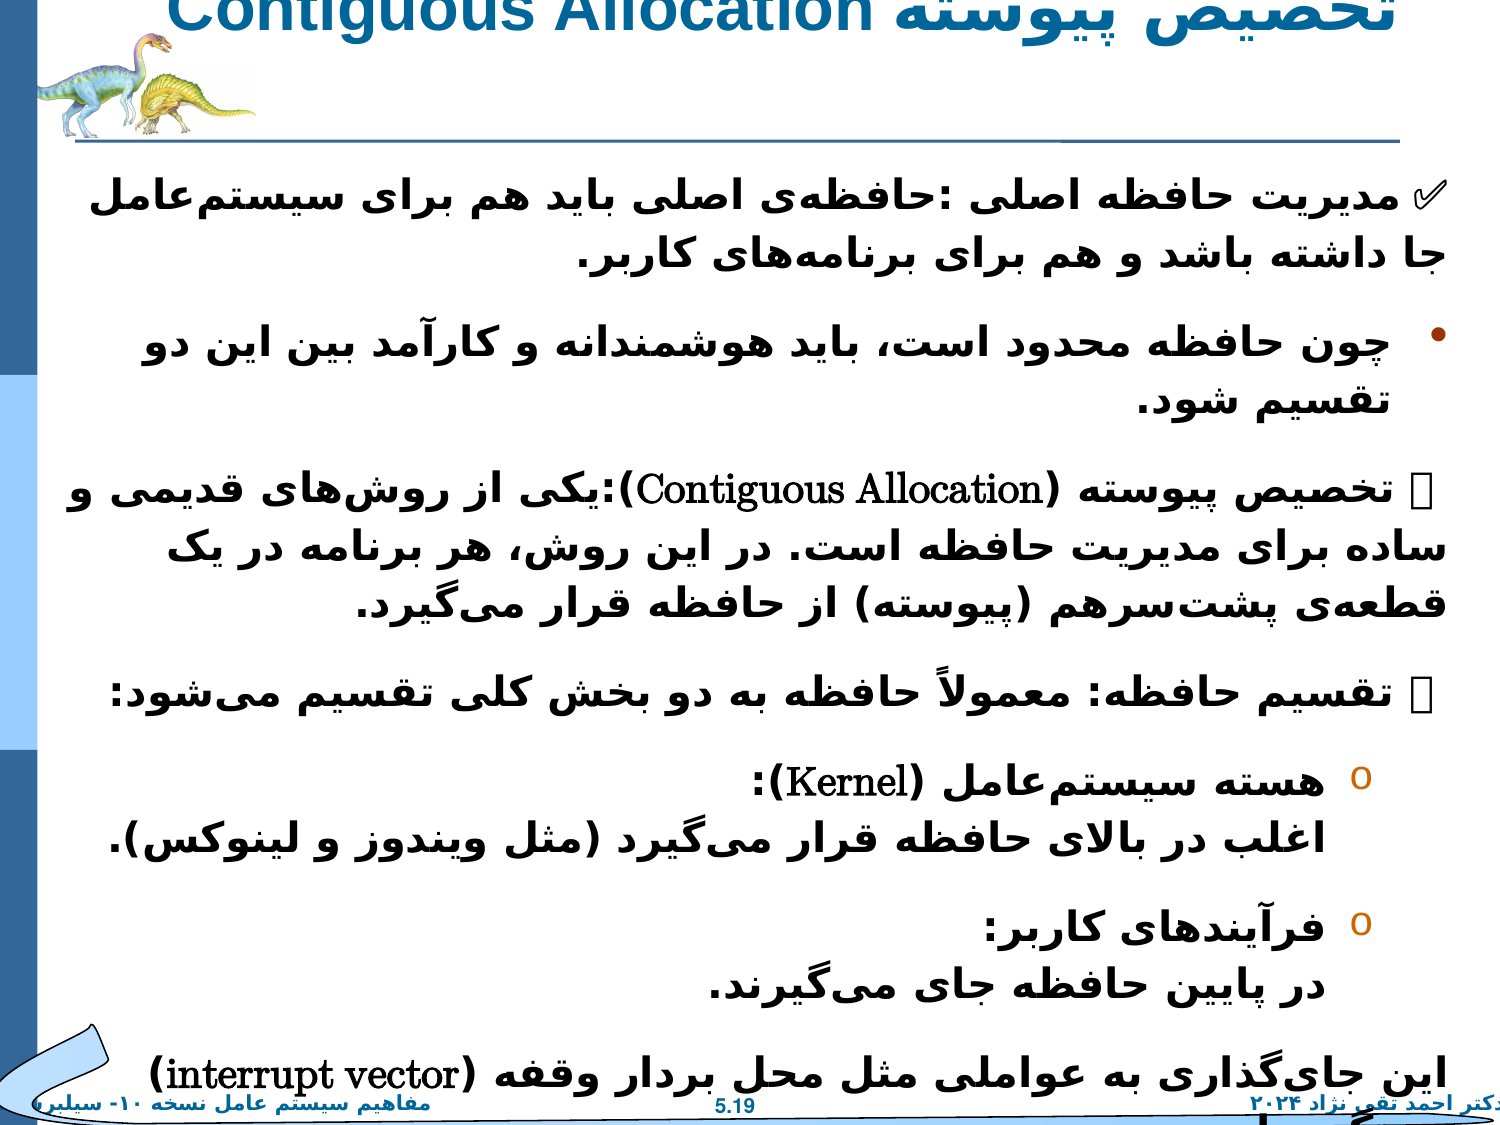

# Contiguous Allocation تخصیص پیوسته
✅ مدیریت حافظه اصلی :حافظه‌ی اصلی باید هم برای سیستم‌عامل جا داشته باشد و هم برای برنامه‌های کاربر.
چون حافظه محدود است، باید هوشمندانه و کارآمد بین این دو تقسیم شود.
 🧩 تخصیص پیوسته (Contiguous Allocation):یکی از روش‌های قدیمی و ساده برای مدیریت حافظه است. در این روش، هر برنامه در یک قطعه‌ی پشت‌سر‌هم (پیوسته) از حافظه قرار می‌گیرد.
 🧠 تقسیم حافظه: معمولاً حافظه به دو بخش کلی تقسیم می‌شود:
هسته سیستم‌عامل (Kernel):
اغلب در بالای حافظه قرار می‌گیرد (مثل ویندوز و لینوکس).
فرآیندهای کاربر:
در پایین حافظه جای می‌گیرند.
این جای‌گذاری به عواملی مثل محل بردار وقفه (interrupt vector) بستگی دارد.